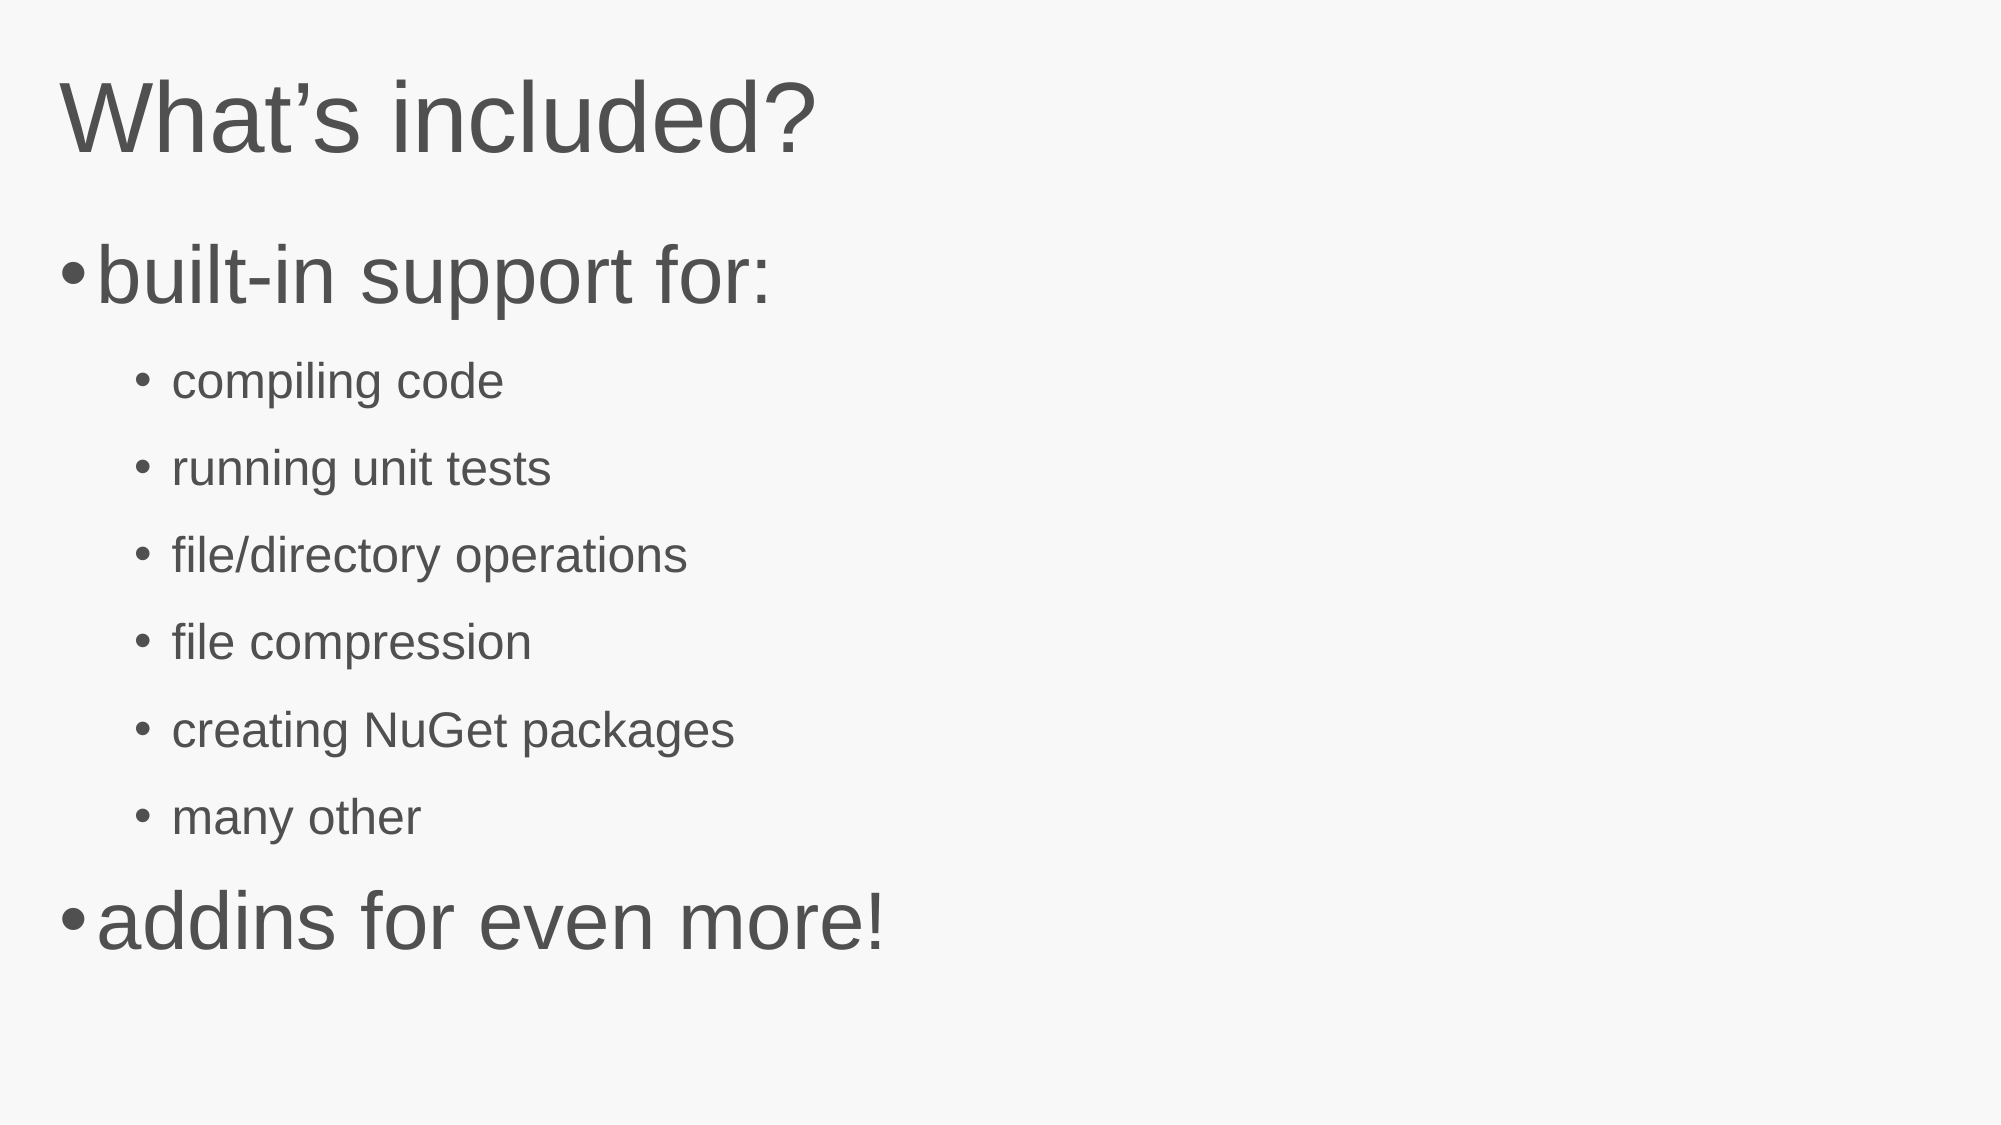

# What’s included?
built-in support for:
compiling code
running unit tests
file/directory operations
file compression
creating NuGet packages
many other
addins for even more!